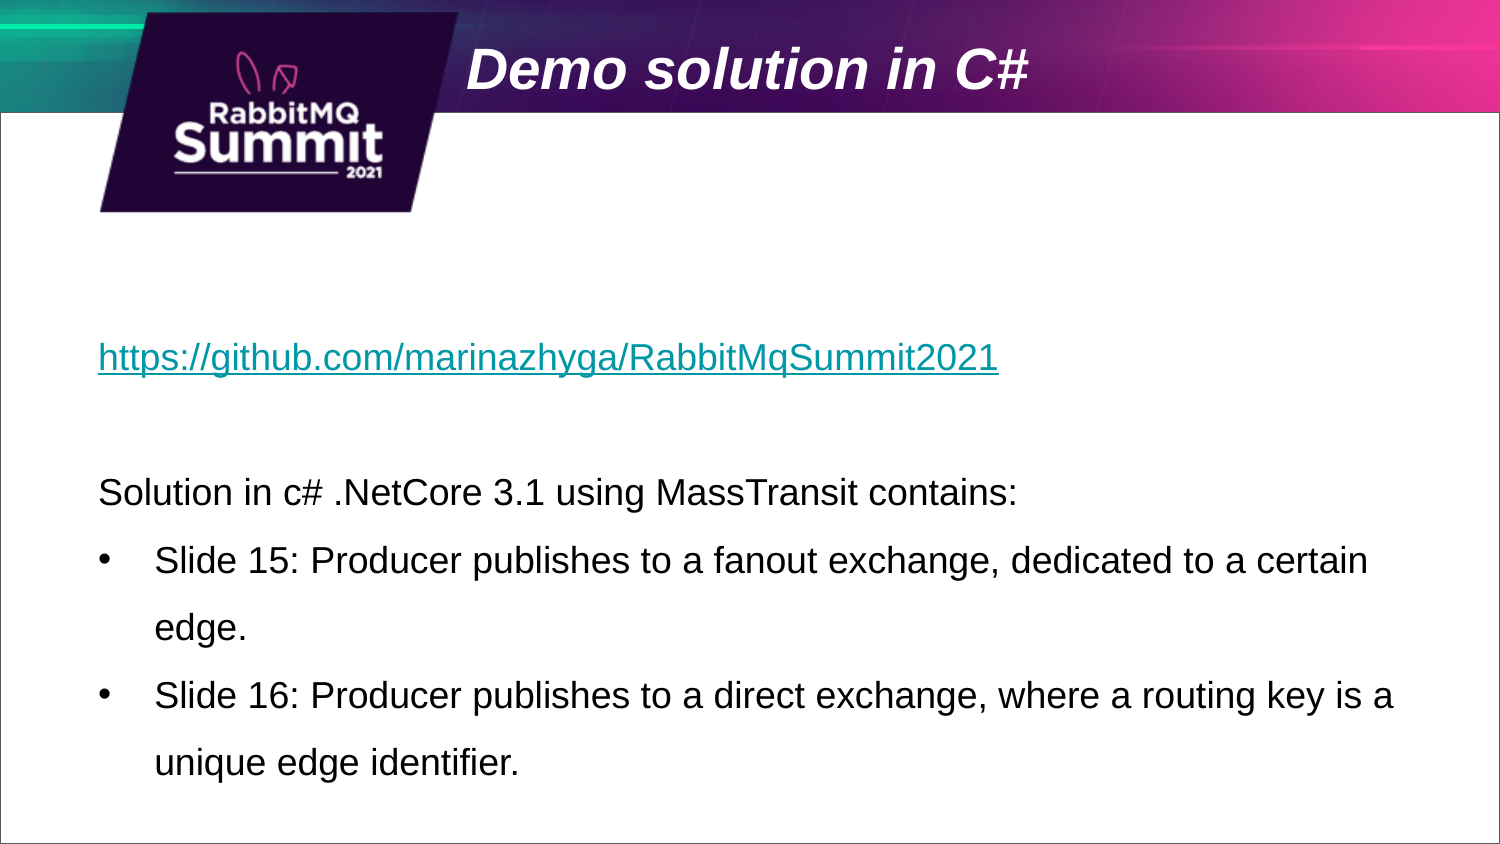

Demo solution in C#

https://github.com/marinazhyga/RabbitMqSummit2021

Solution in c# .NetCore 3.1 using MassTransit contains:
Slide 15: Producer publishes to a fanout exchange, dedicated to a certain edge.
Slide 16: Producer publishes to a direct exchange, where a routing key is a unique edge identifier.